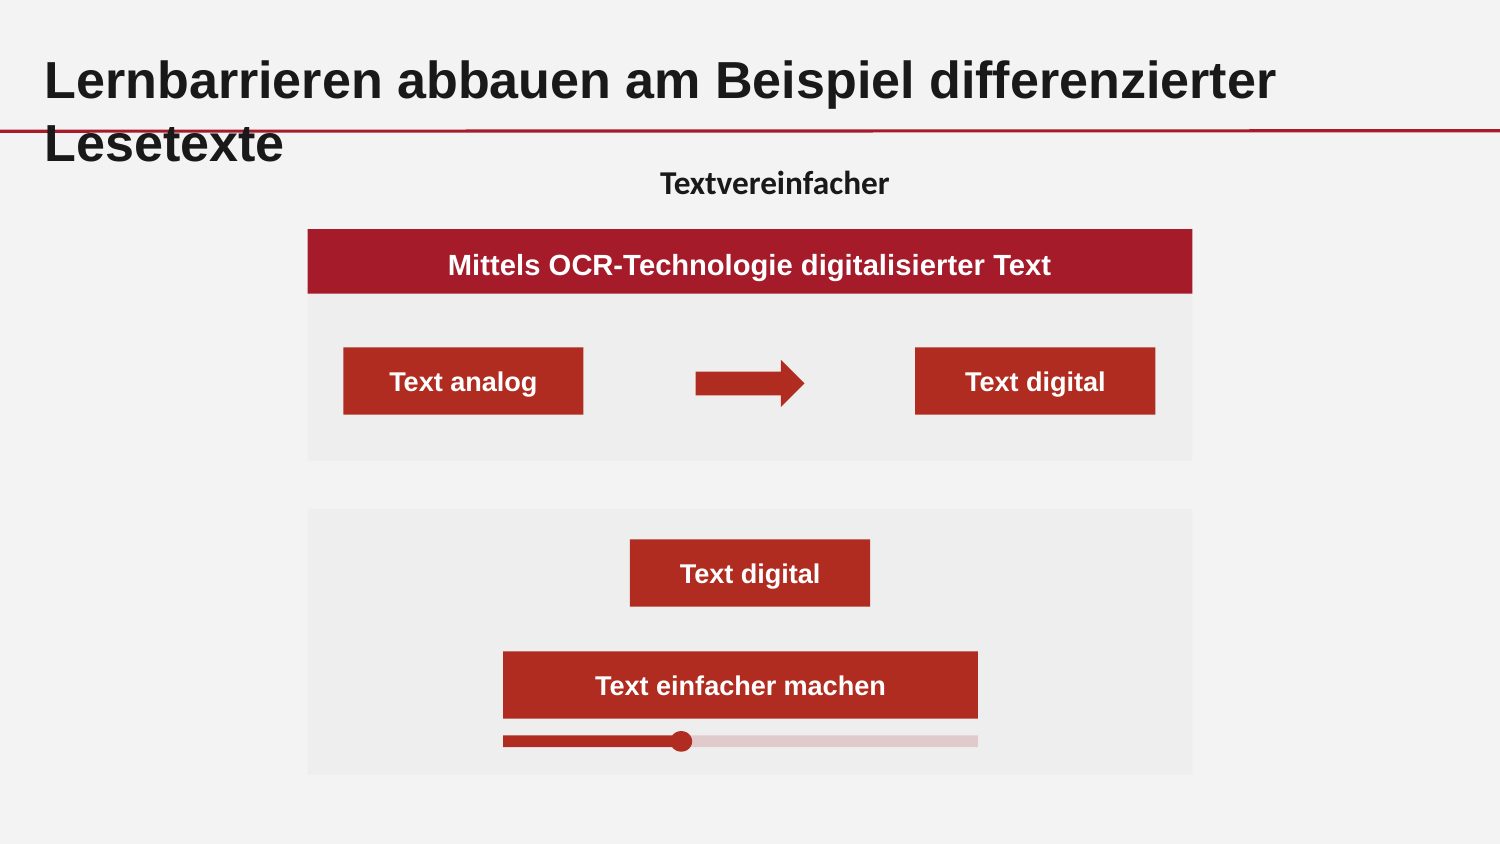

Lernbarrieren abbauen am Beispiel differenzierter Lesetexte

Textvereinfacher
Mittels OCR-Technologie digitalisierter Text

Text analog
Text digital

Text digital
Text einfacher machen